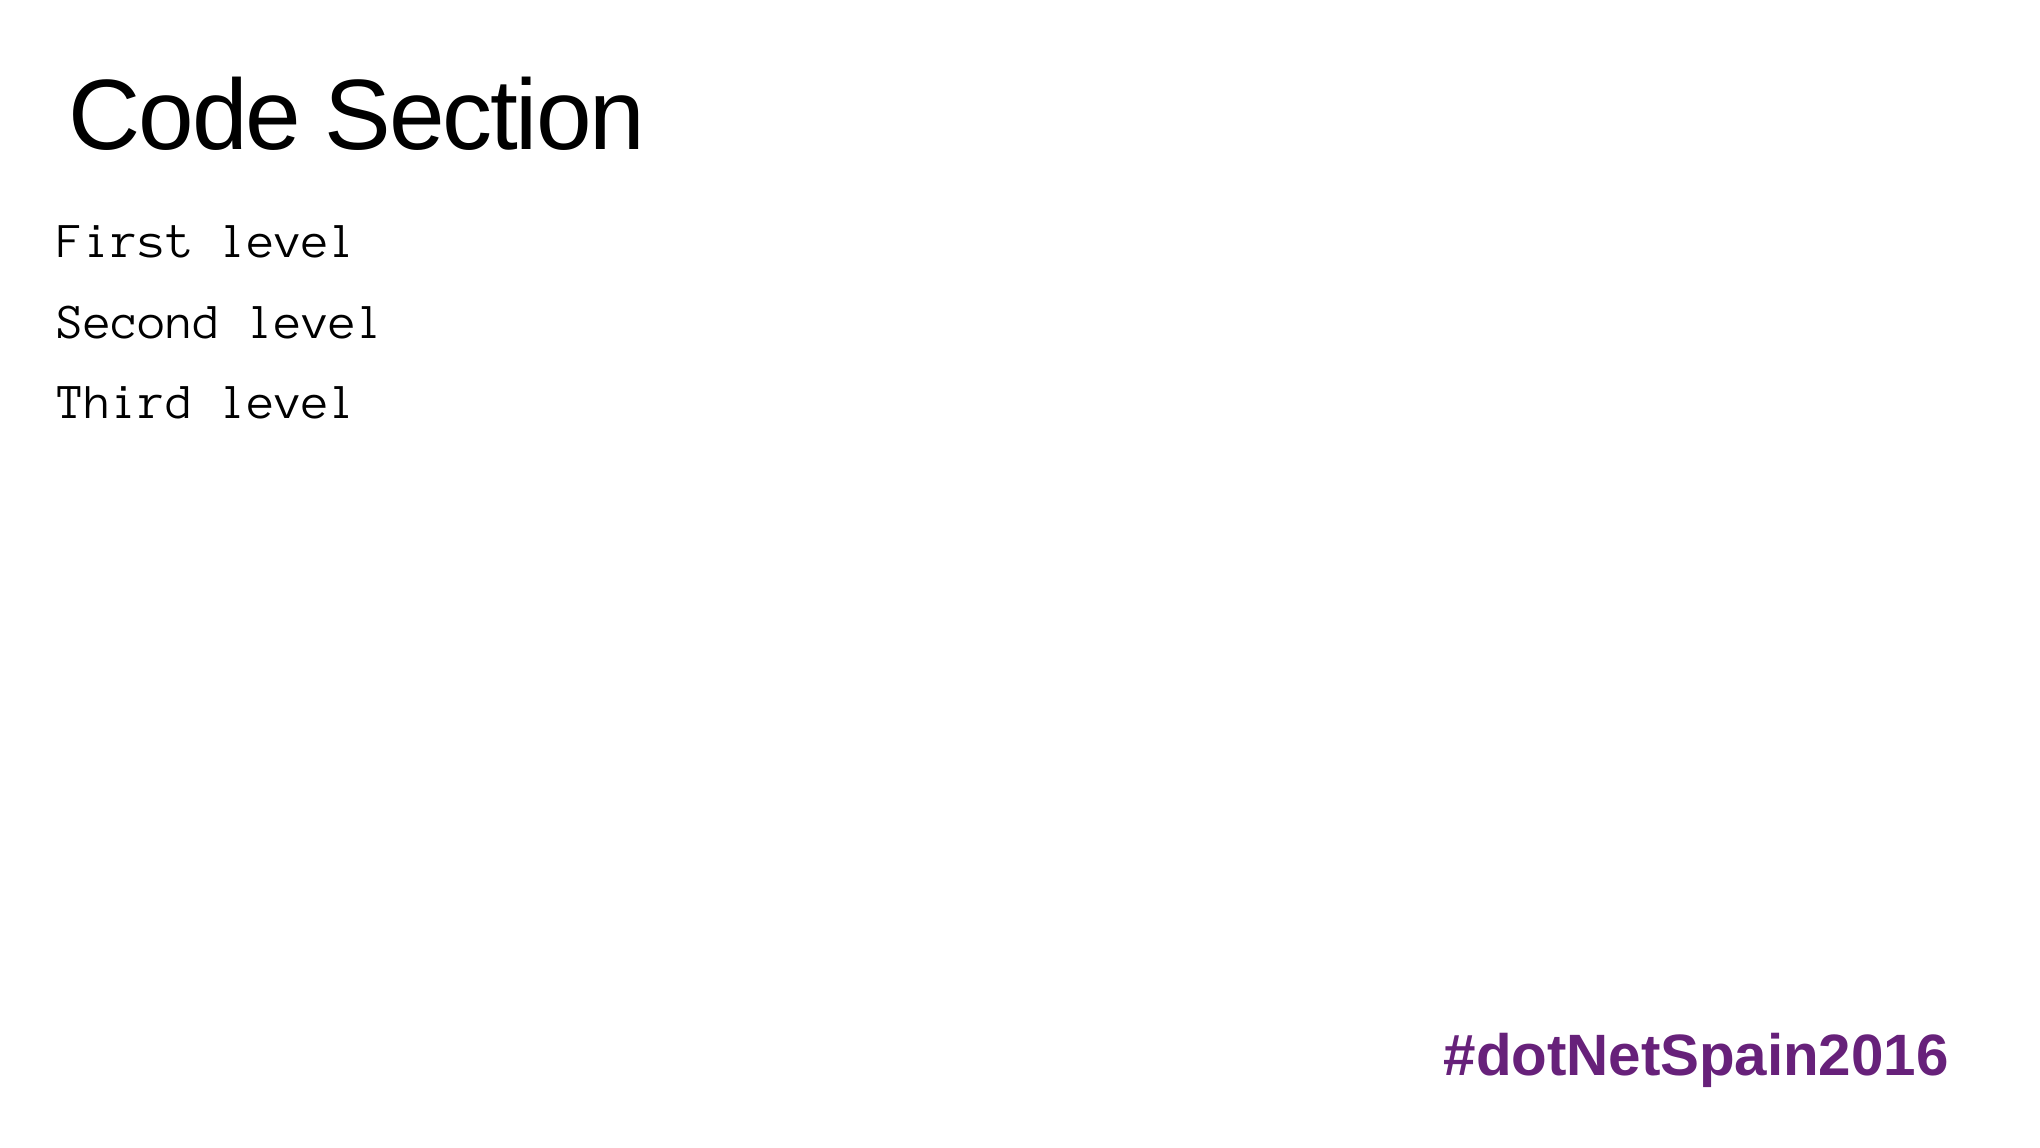

# Code Section
First level
Second level
Third level